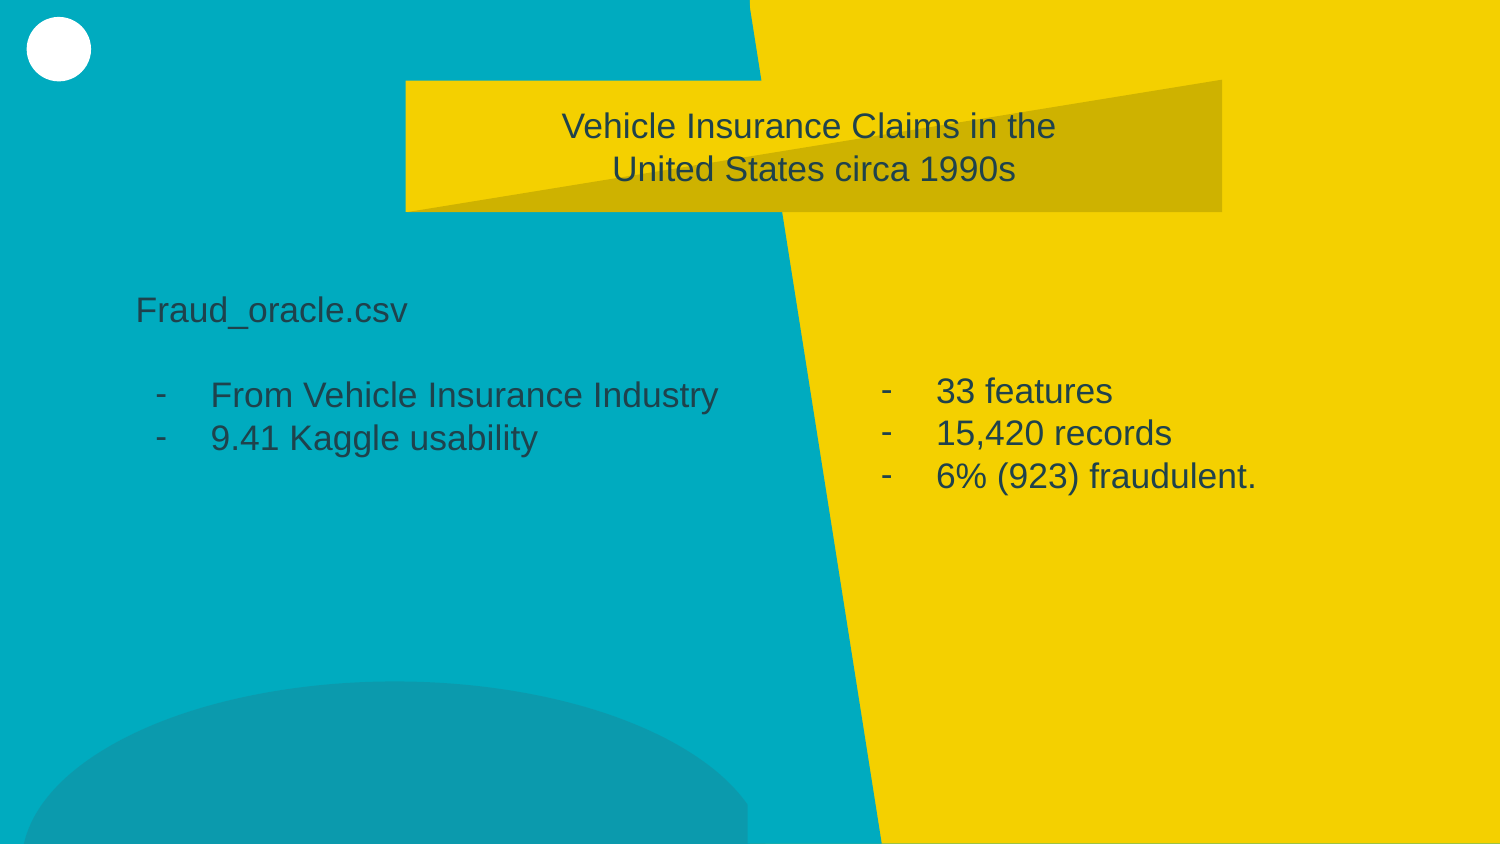

# Vehicle Insurance Claims in the
United States circa 1990s
Fraud_oracle.csv

From Vehicle Insurance Industry
9.41 Kaggle usability
33 features
15,420 records
6% (923) fraudulent.